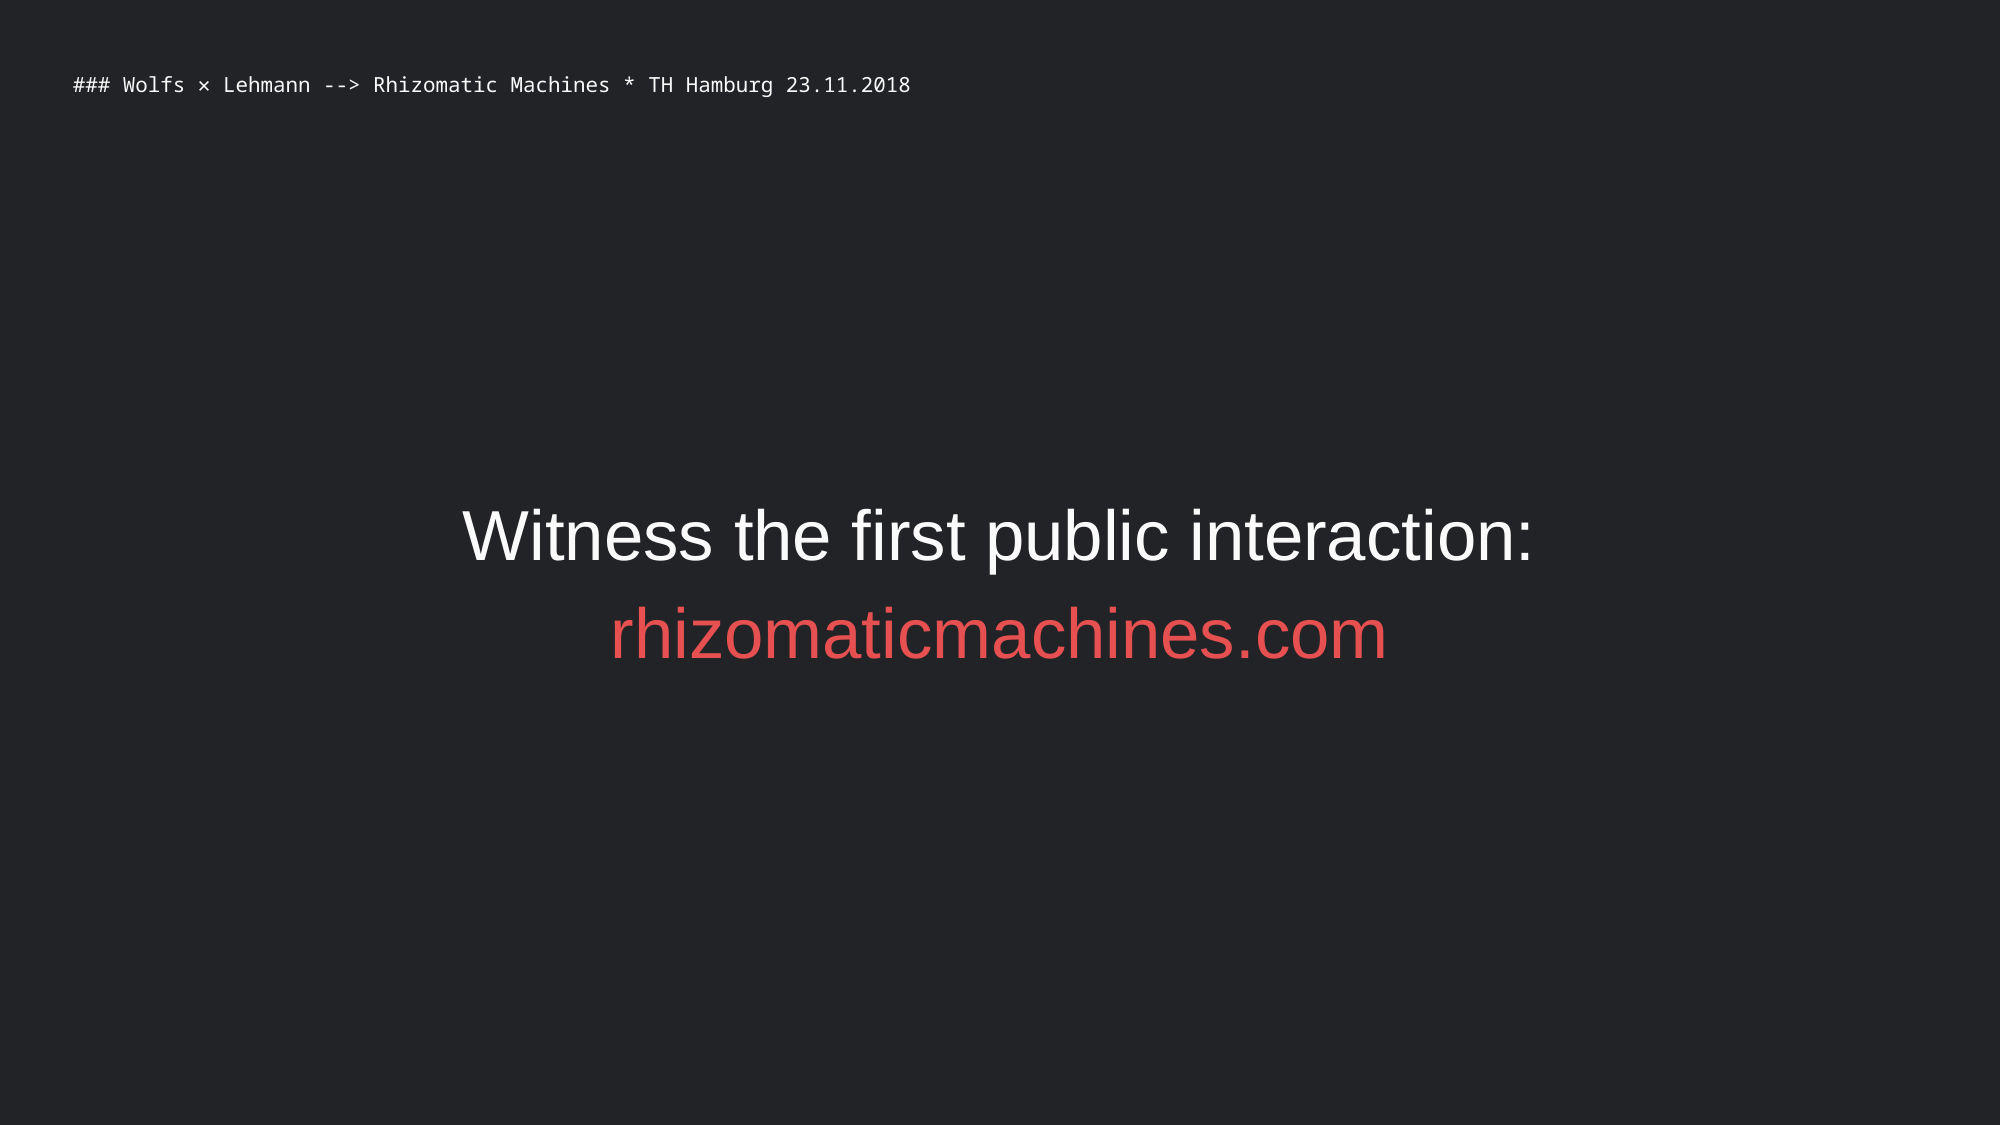

### Wolfs ✕ Lehmann --> Rhizomatic Machines * TH Hamburg 23.11.2018
Witness the first public interaction:
rhizomaticmachines.com